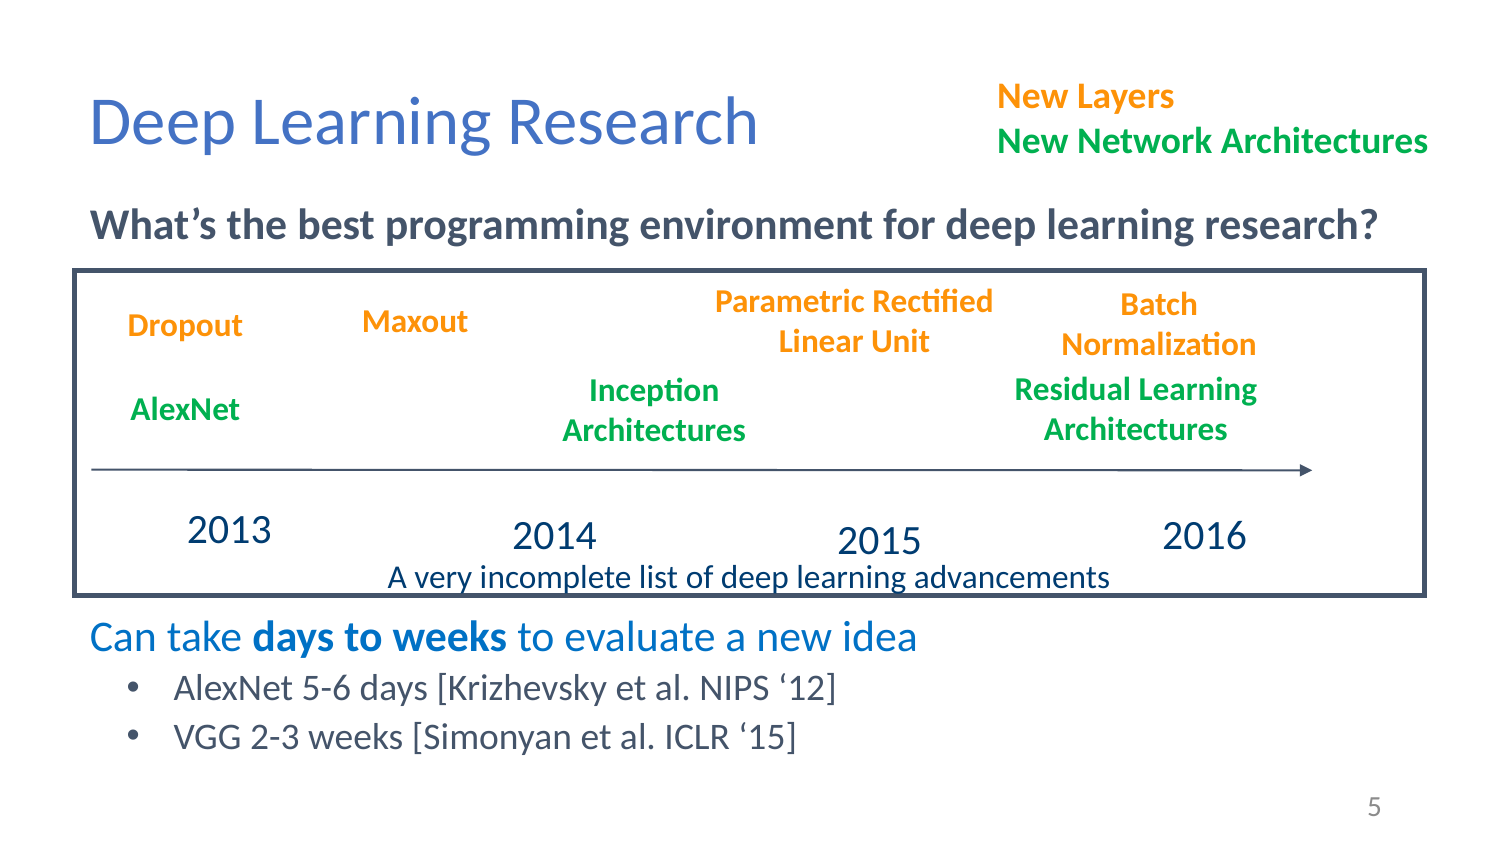

# Deep Learning Research
New Layers
New Network Architectures
What’s the best programming environment for deep learning research?

Parametric Rectified Linear Unit
Batch Normalization
Maxout
Dropout
Residual Learning Architectures
Inception Architectures
AlexNet
2013
2016
2014
2015
A very incomplete list of deep learning advancements
Can take days to weeks to evaluate a new idea
AlexNet 5-6 days [Krizhevsky et al. NIPS ‘12]
VGG 2-3 weeks [Simonyan et al. ICLR ‘15]

5